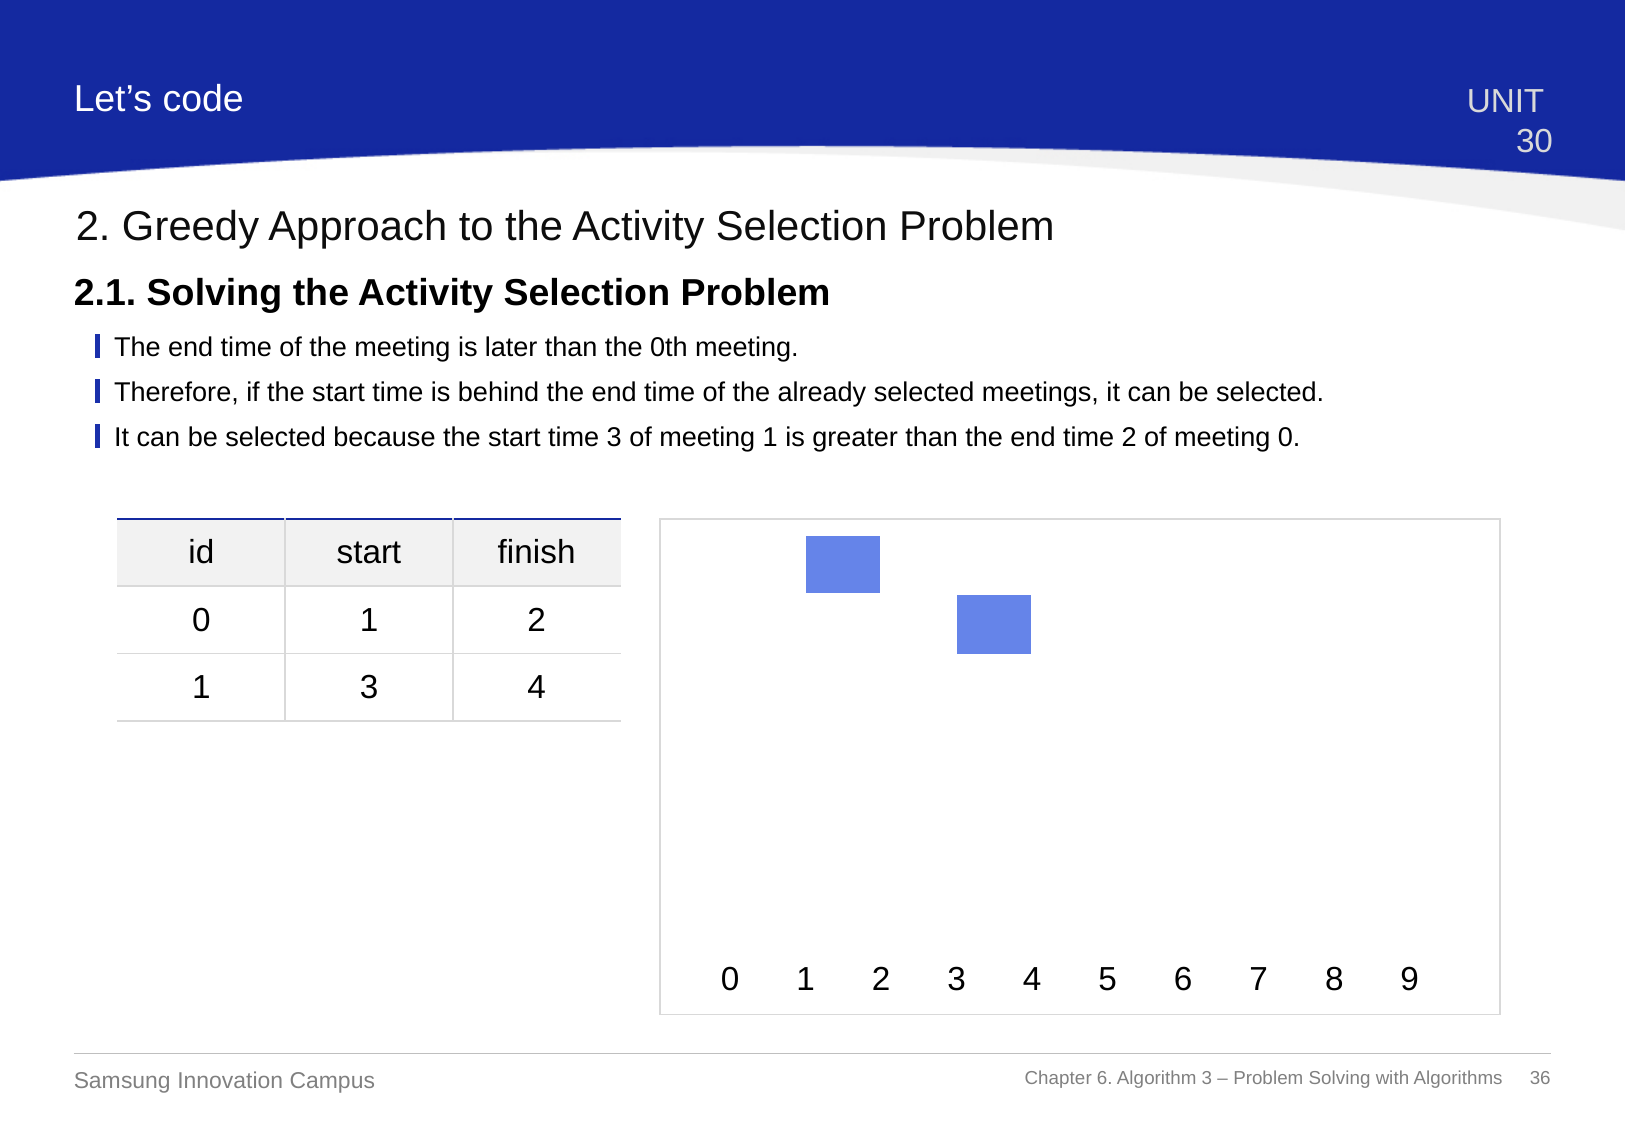

Let’s code
UNIT  30
2. Greedy Approach to the Activity Selection Problem
2.1. Solving the Activity Selection Problem
The end time of the meeting is later than the 0th meeting.
Therefore, if the start time is behind the end time of the already selected meetings, it can be selected.
It can be selected because the start time 3 of meeting 1 is greater than the end time 2 of meeting 0.
|  |  |  |  |  |  |  |  |  |
| --- | --- | --- | --- | --- | --- | --- | --- | --- |
|  |  |  |  |  |  |  |  |  |
|  |  |  |  |  |  |  |  |  |
|  |  |  |  |  |  |  |  |  |
|  |  |  |  |  |  |  |  |  |
|  |  |  |  |  |  |  |  |  |
|  |  |  |  |  |  |  |  |  |
|  |  |  |  |  |  |  |  |  |

| id | start | finish |
| --- | --- | --- |
| 0 | 1 | 2 |
| 1 | 3 | 4 |
0
1
2
3
4
5
6
7
8
9